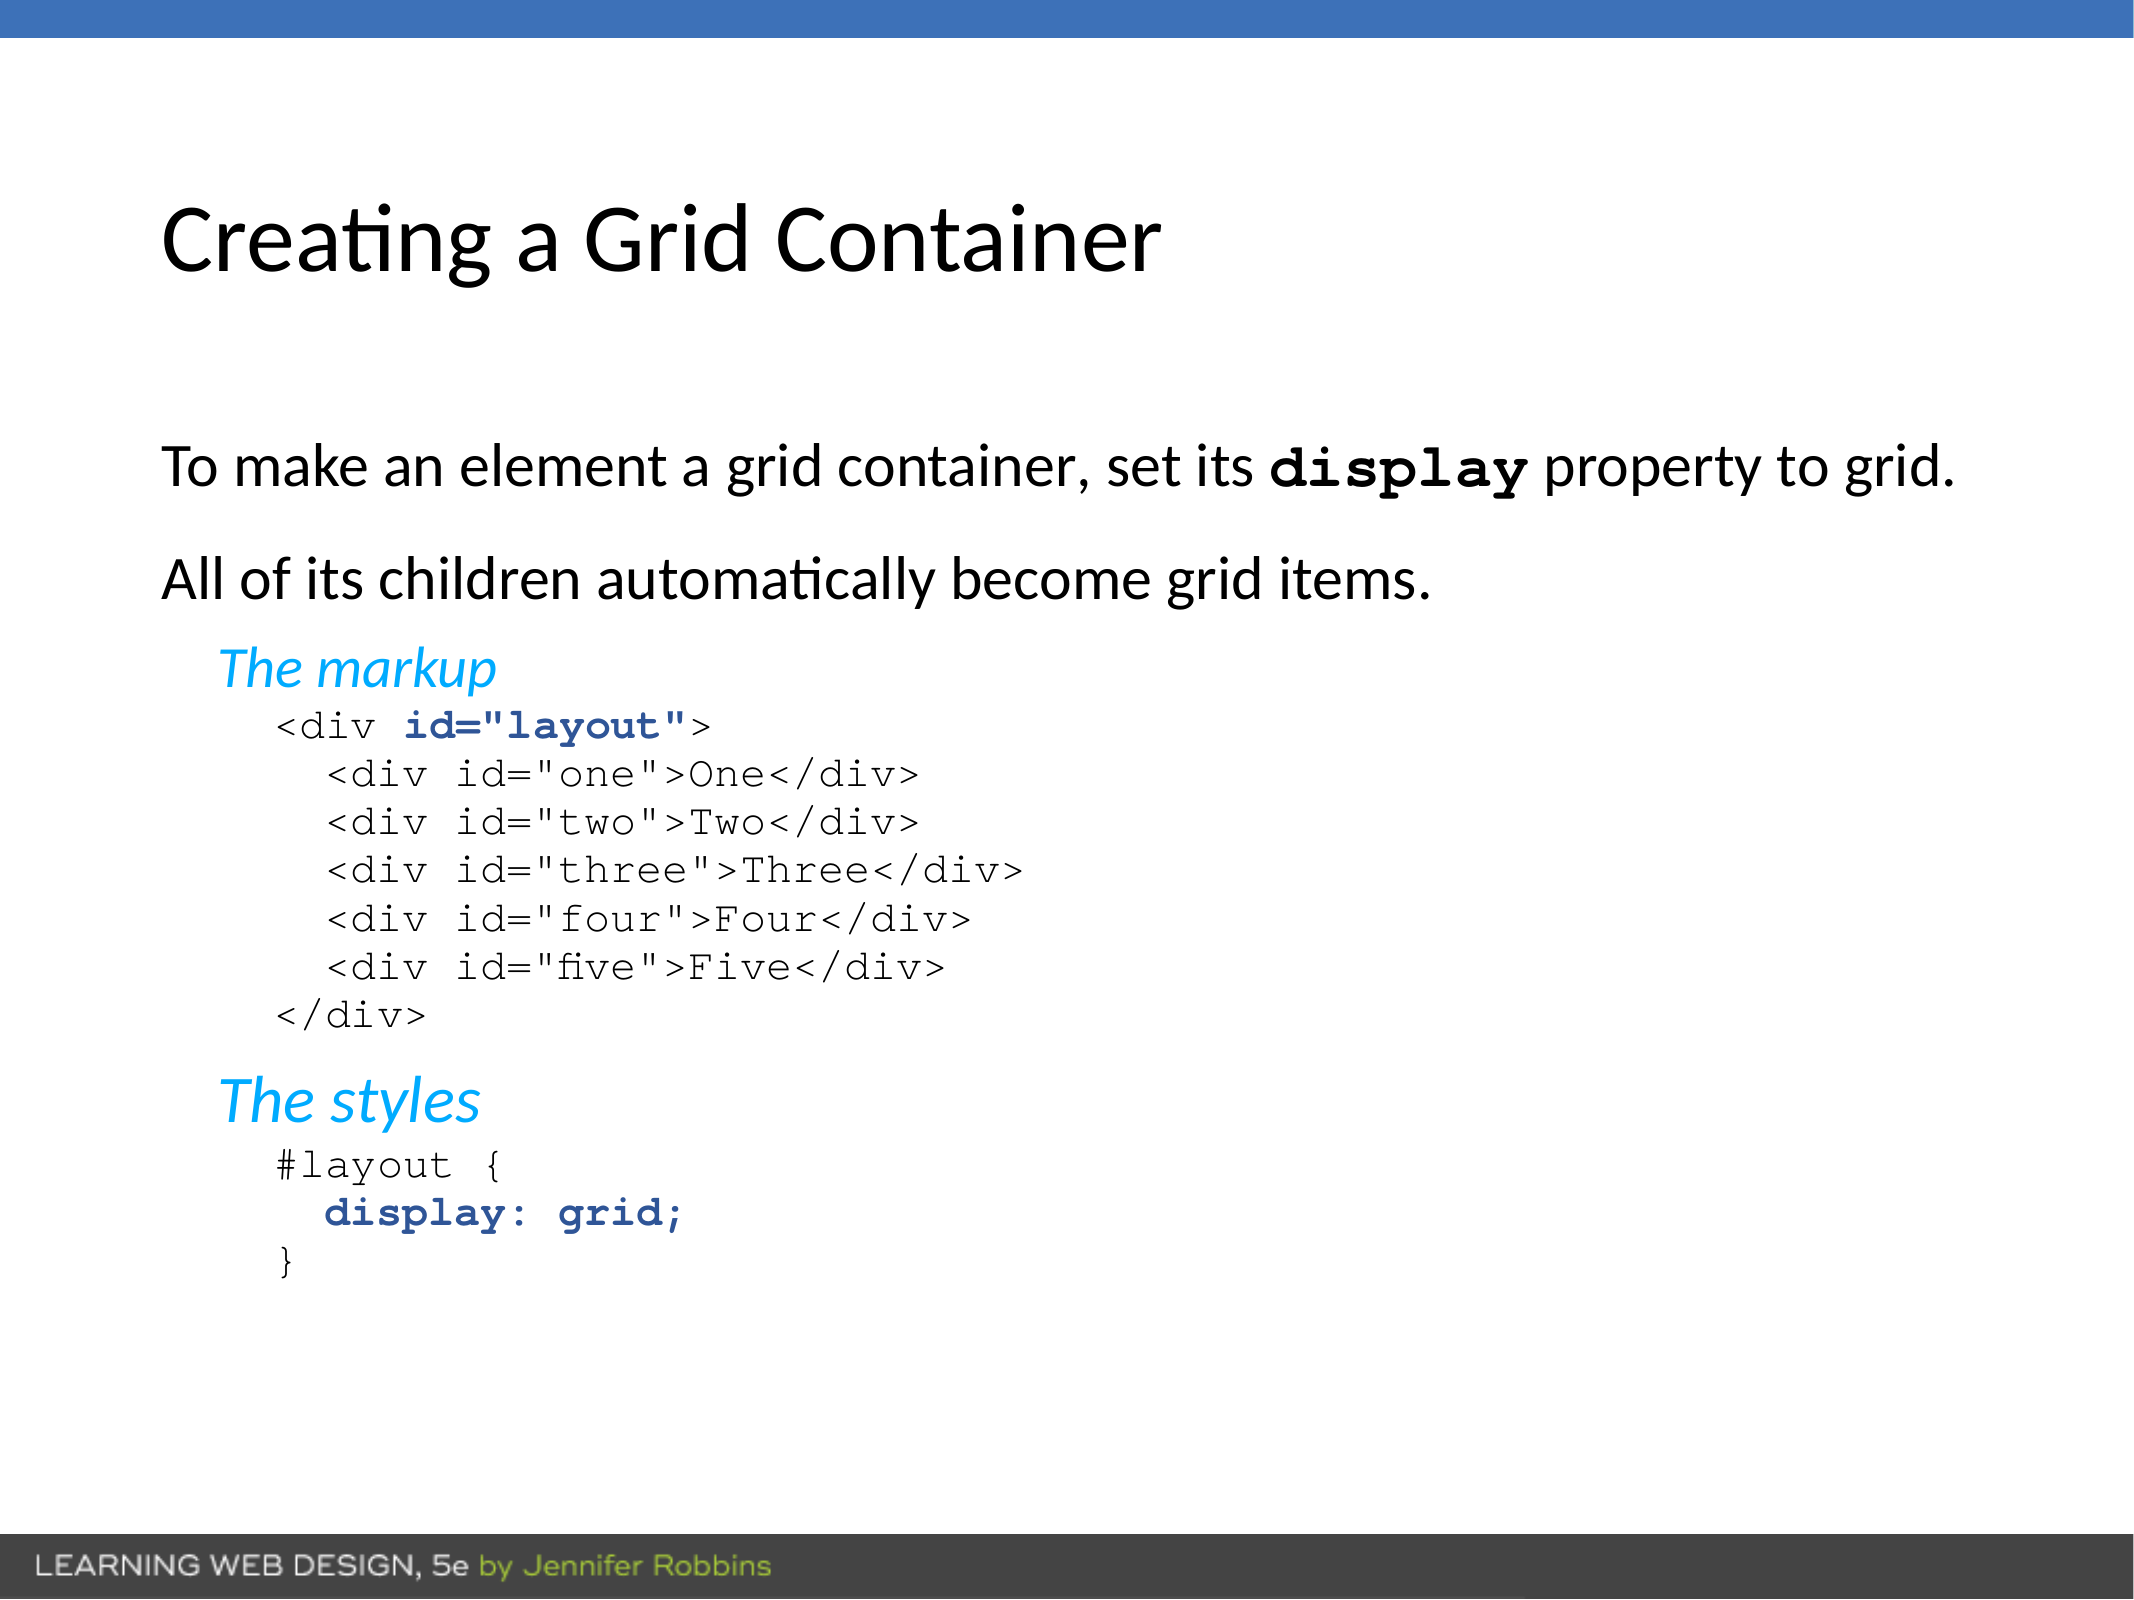

# Creating a Grid Container
To make an element a grid container, set its display property to grid.
All of its children automatically become grid items.
The markup
<div id="layout">
  <div id="one">One</div>
  <div id="two">Two</div>
  <div id="three">Three</div>
  <div id="four">Four</div>
  <div id="five">Five</div>
</div>
The styles
#layout {
  display: grid;
}